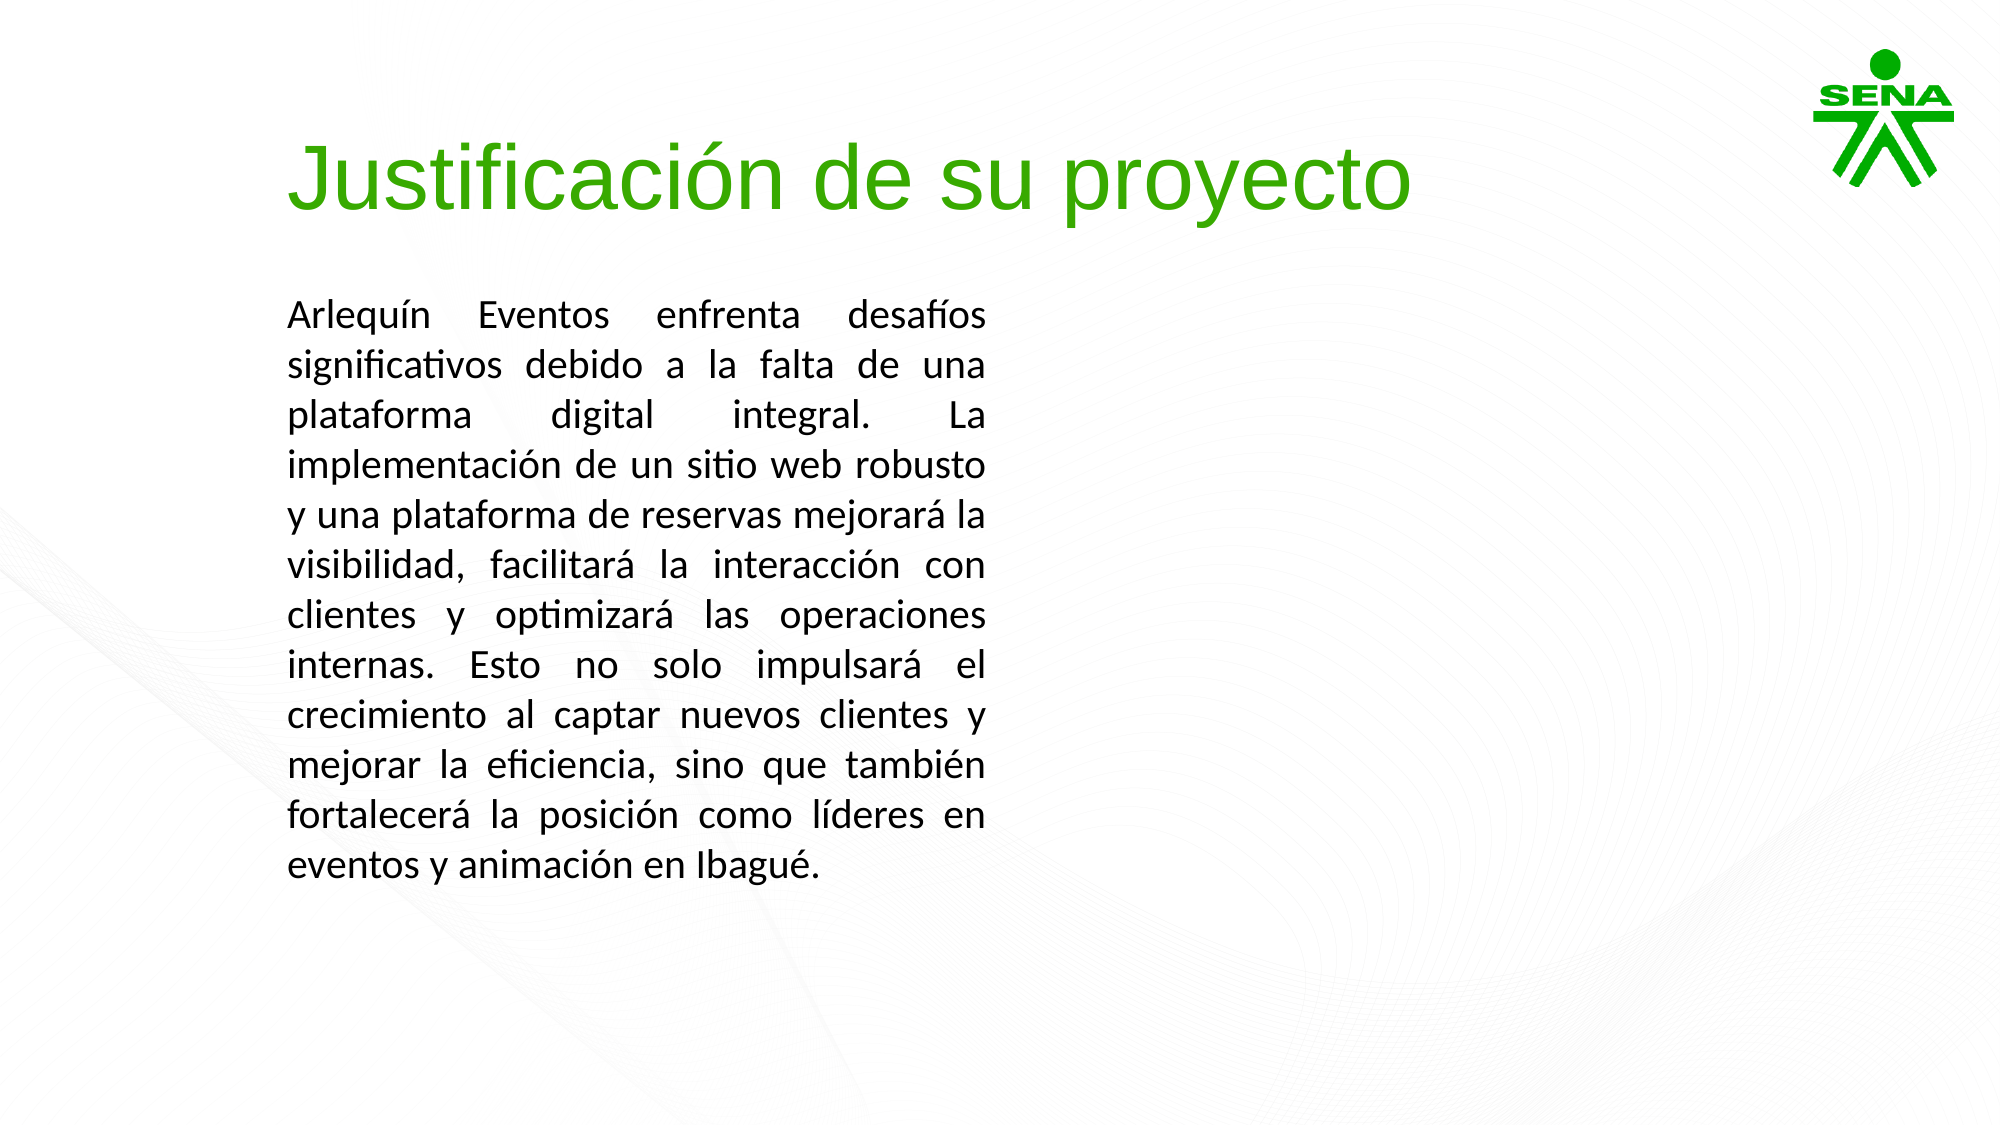

Justificación de su proyecto

Arlequín Eventos enfrenta desafíos significativos debido a la falta de una plataforma digital integral. La implementación de un sitio web robusto y una plataforma de reservas mejorará la visibilidad, facilitará la interacción con clientes y optimizará las operaciones internas. Esto no solo impulsará el crecimiento al captar nuevos clientes y mejorar la eficiencia, sino que también fortalecerá la posición como líderes en eventos y animación en Ibagué.